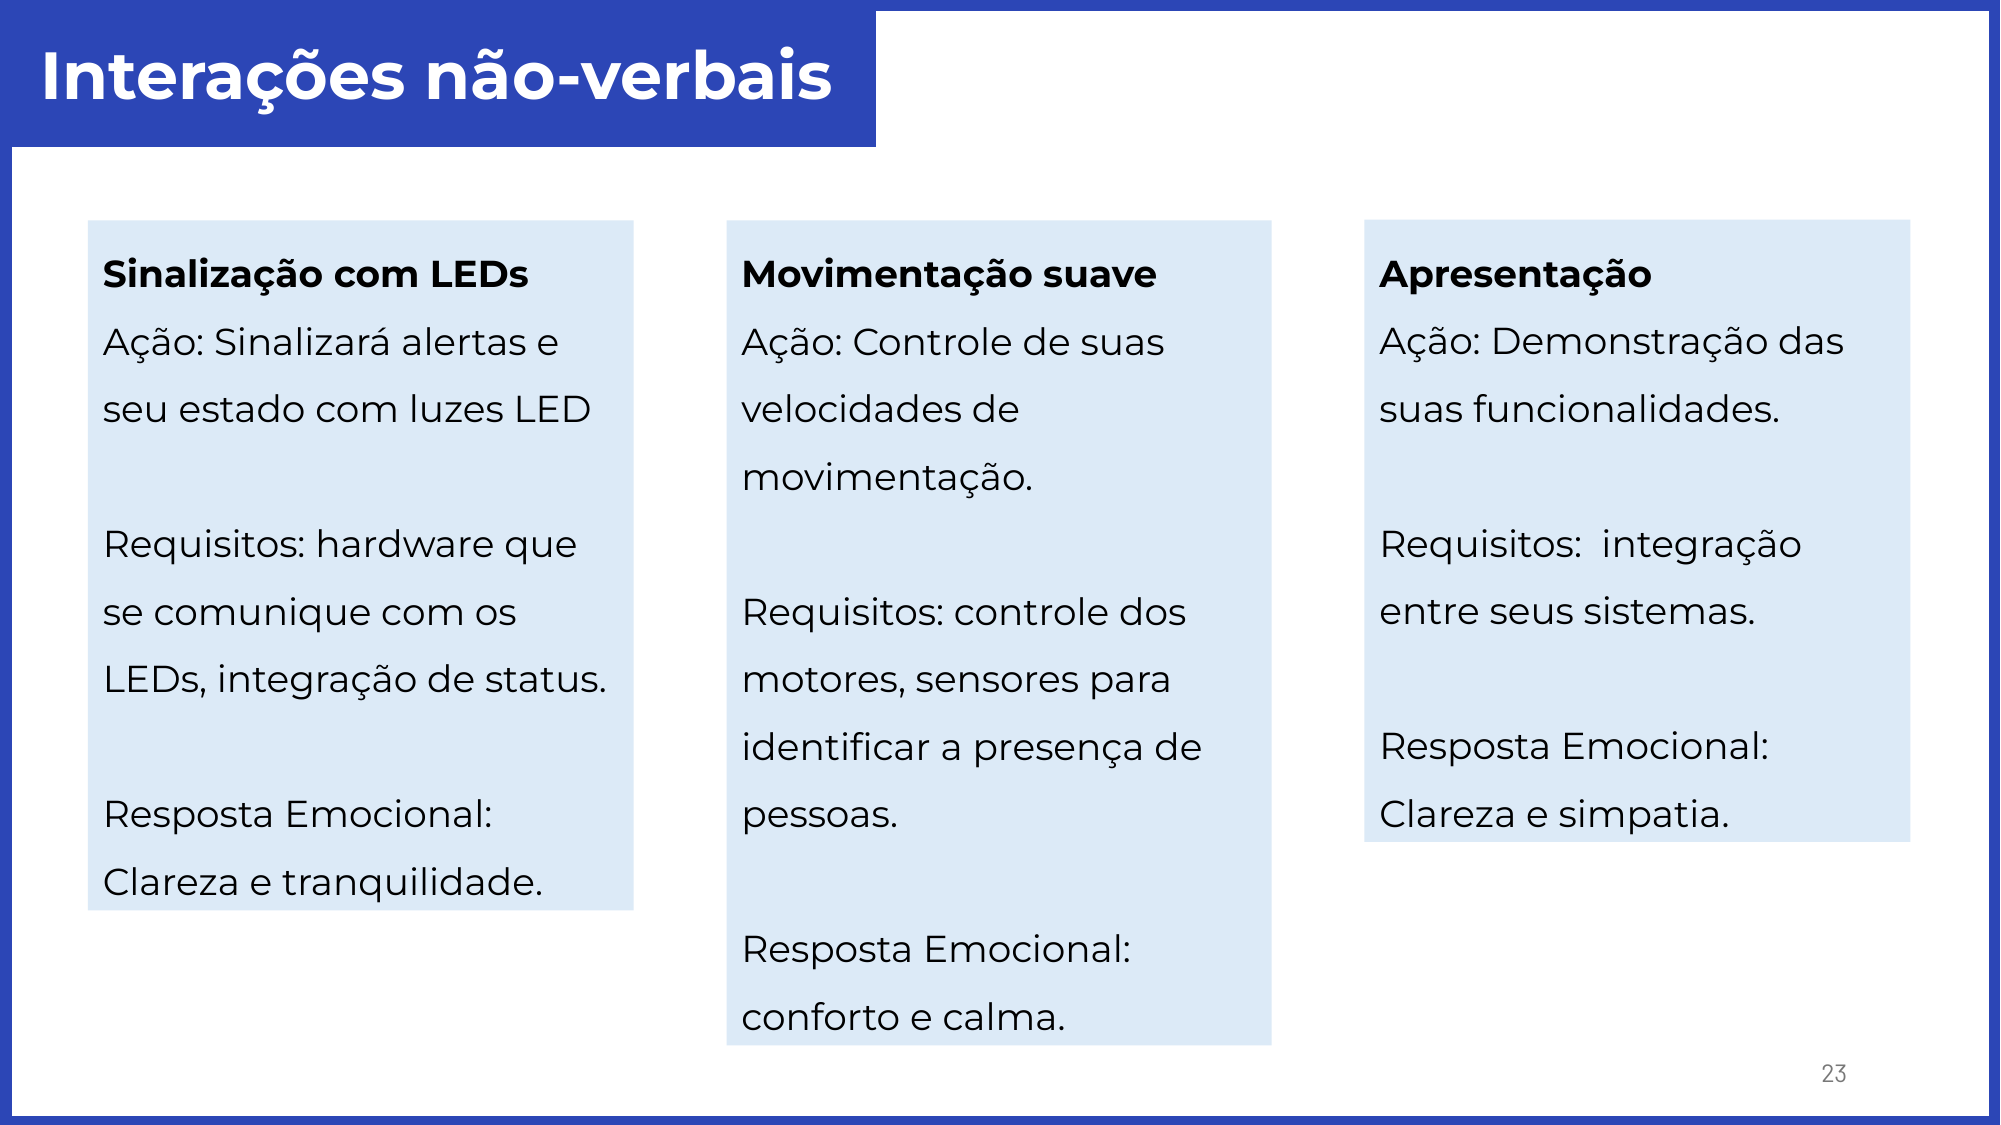

Interações não-verbais

Movimentação suave
Ação: Controle de suas velocidades de movimentação.

Requisitos: controle dos motores, sensores para identificar a presença de pessoas.

Resposta Emocional: conforto e calma.
Apresentação
Ação: Demonstração das suas funcionalidades.

Requisitos:  integração entre seus sistemas.

Resposta Emocional: Clareza e simpatia.
Sinalização com LEDs
Ação: Sinalizará alertas e seu estado com luzes LED

Requisitos: hardware que se comunique com os LEDs, integração de status.

Resposta Emocional: Clareza e tranquilidade.

23